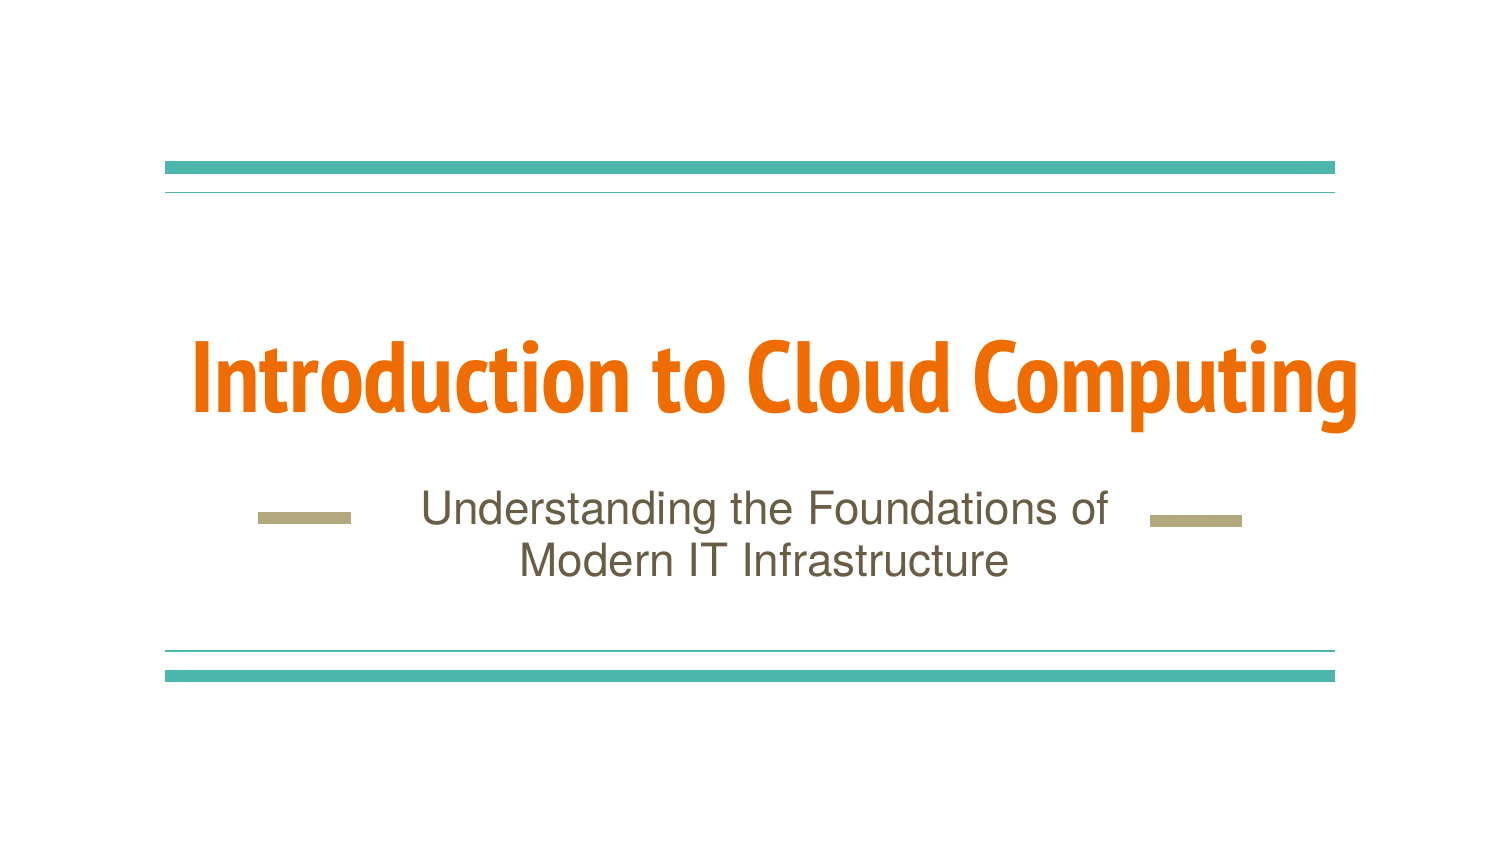

# Introduction to Cloud Computing
Understanding the Foundations of Modern IT Infrastructure